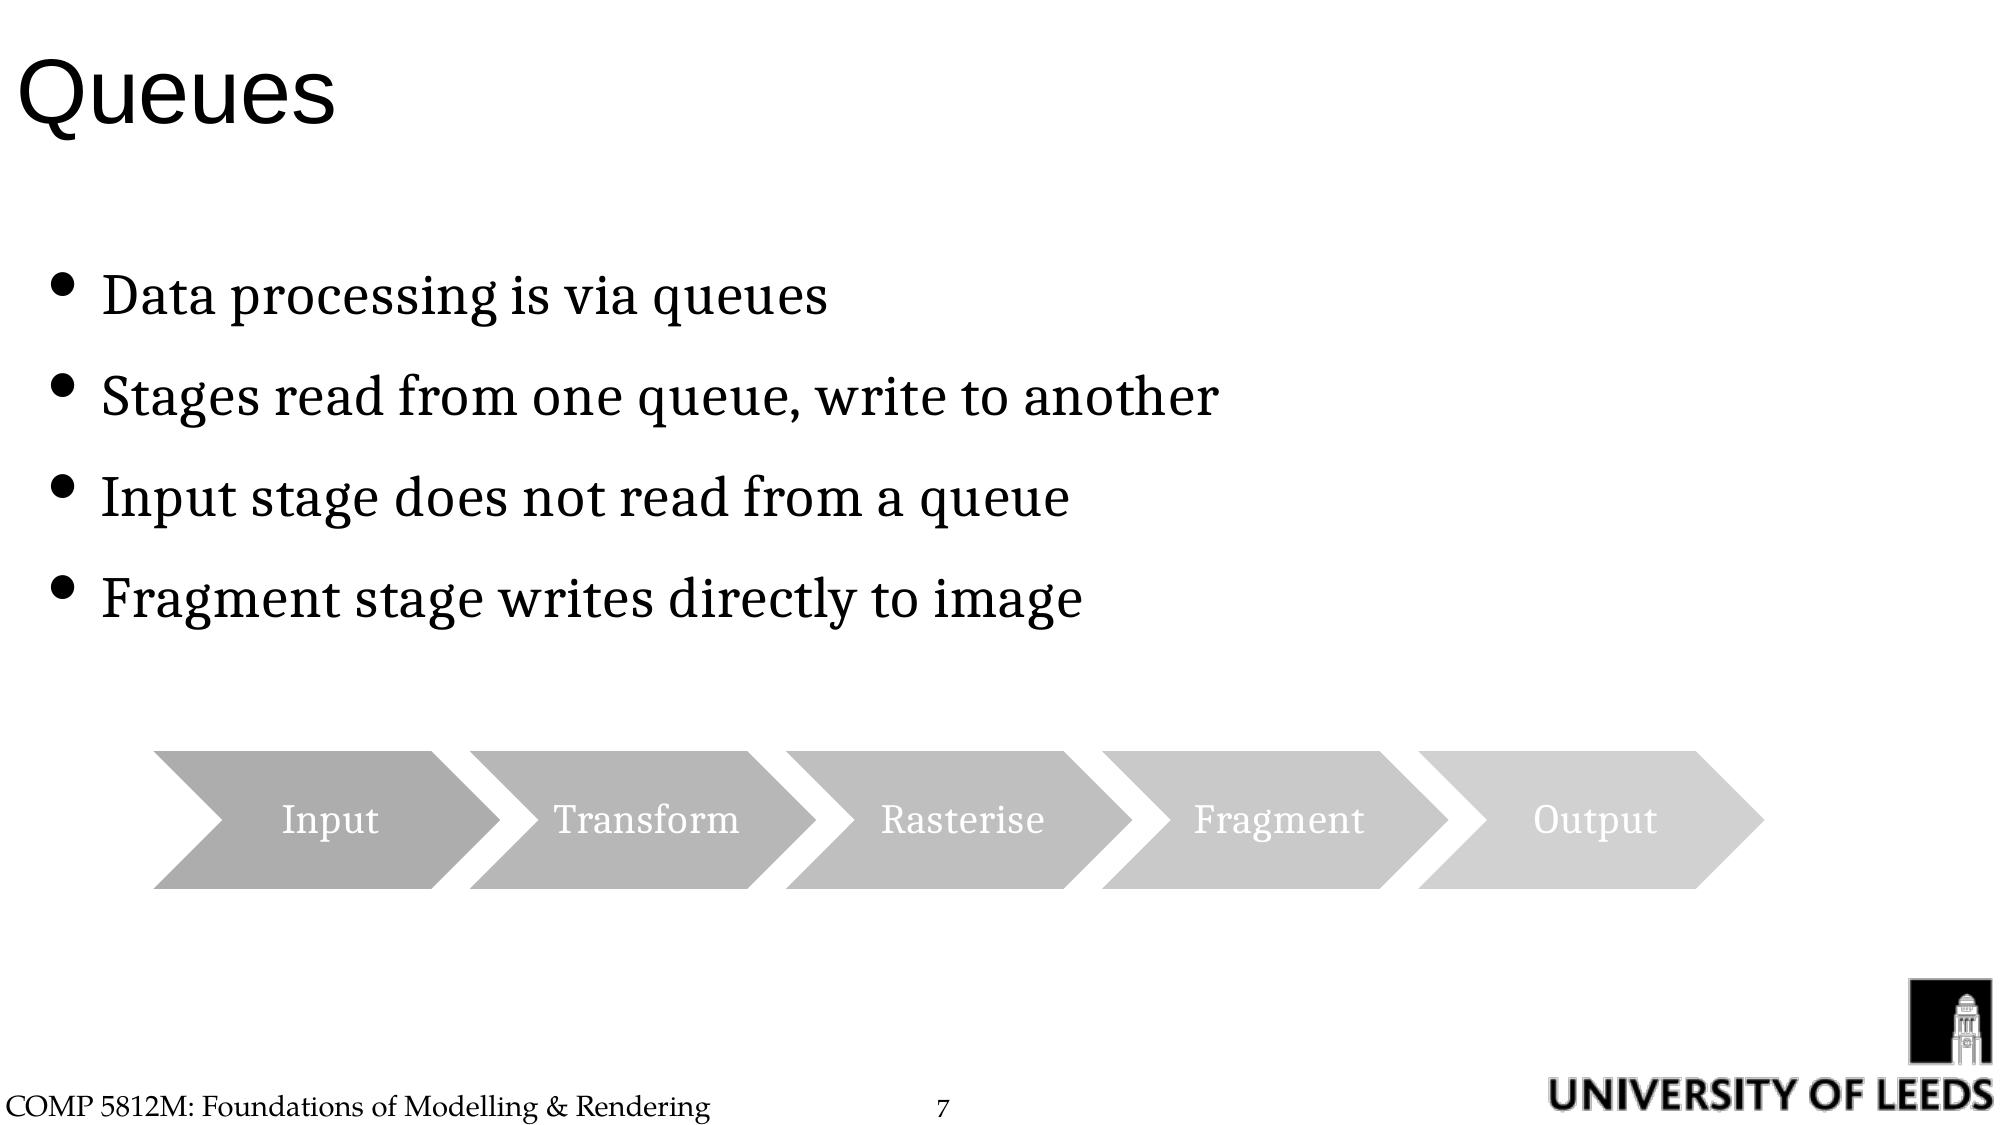

# Queues
Data processing is via queues
Stages read from one queue, write to another
Input stage does not read from a queue
Fragment stage writes directly to image
Input
Transform
Rasterise
Fragment
Output